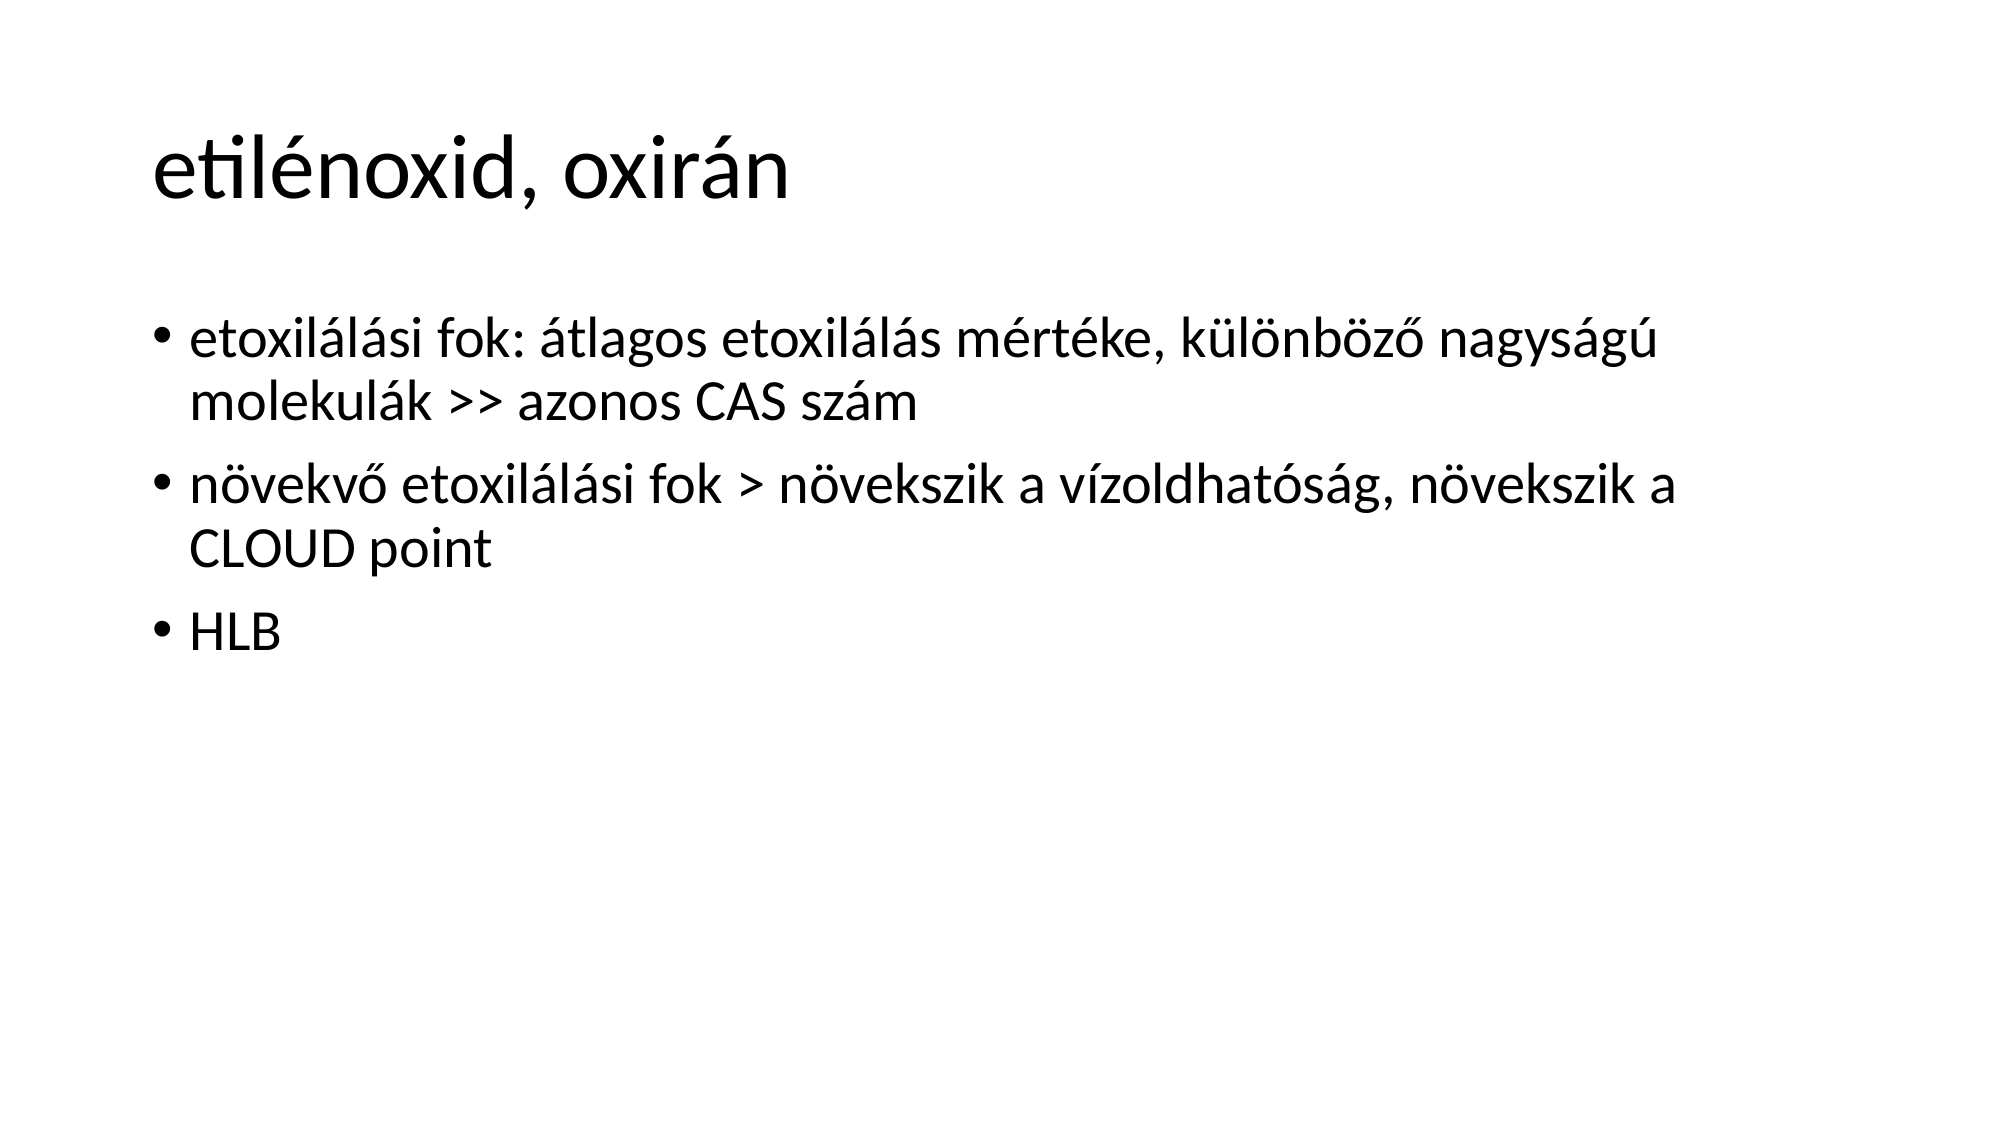

# etilénoxid, oxirán
etoxilálási fok: átlagos etoxilálás mértéke, különböző nagyságú molekulák >> azonos CAS szám
növekvő etoxilálási fok > növekszik a vízoldhatóság, növekszik a CLOUD point
HLB